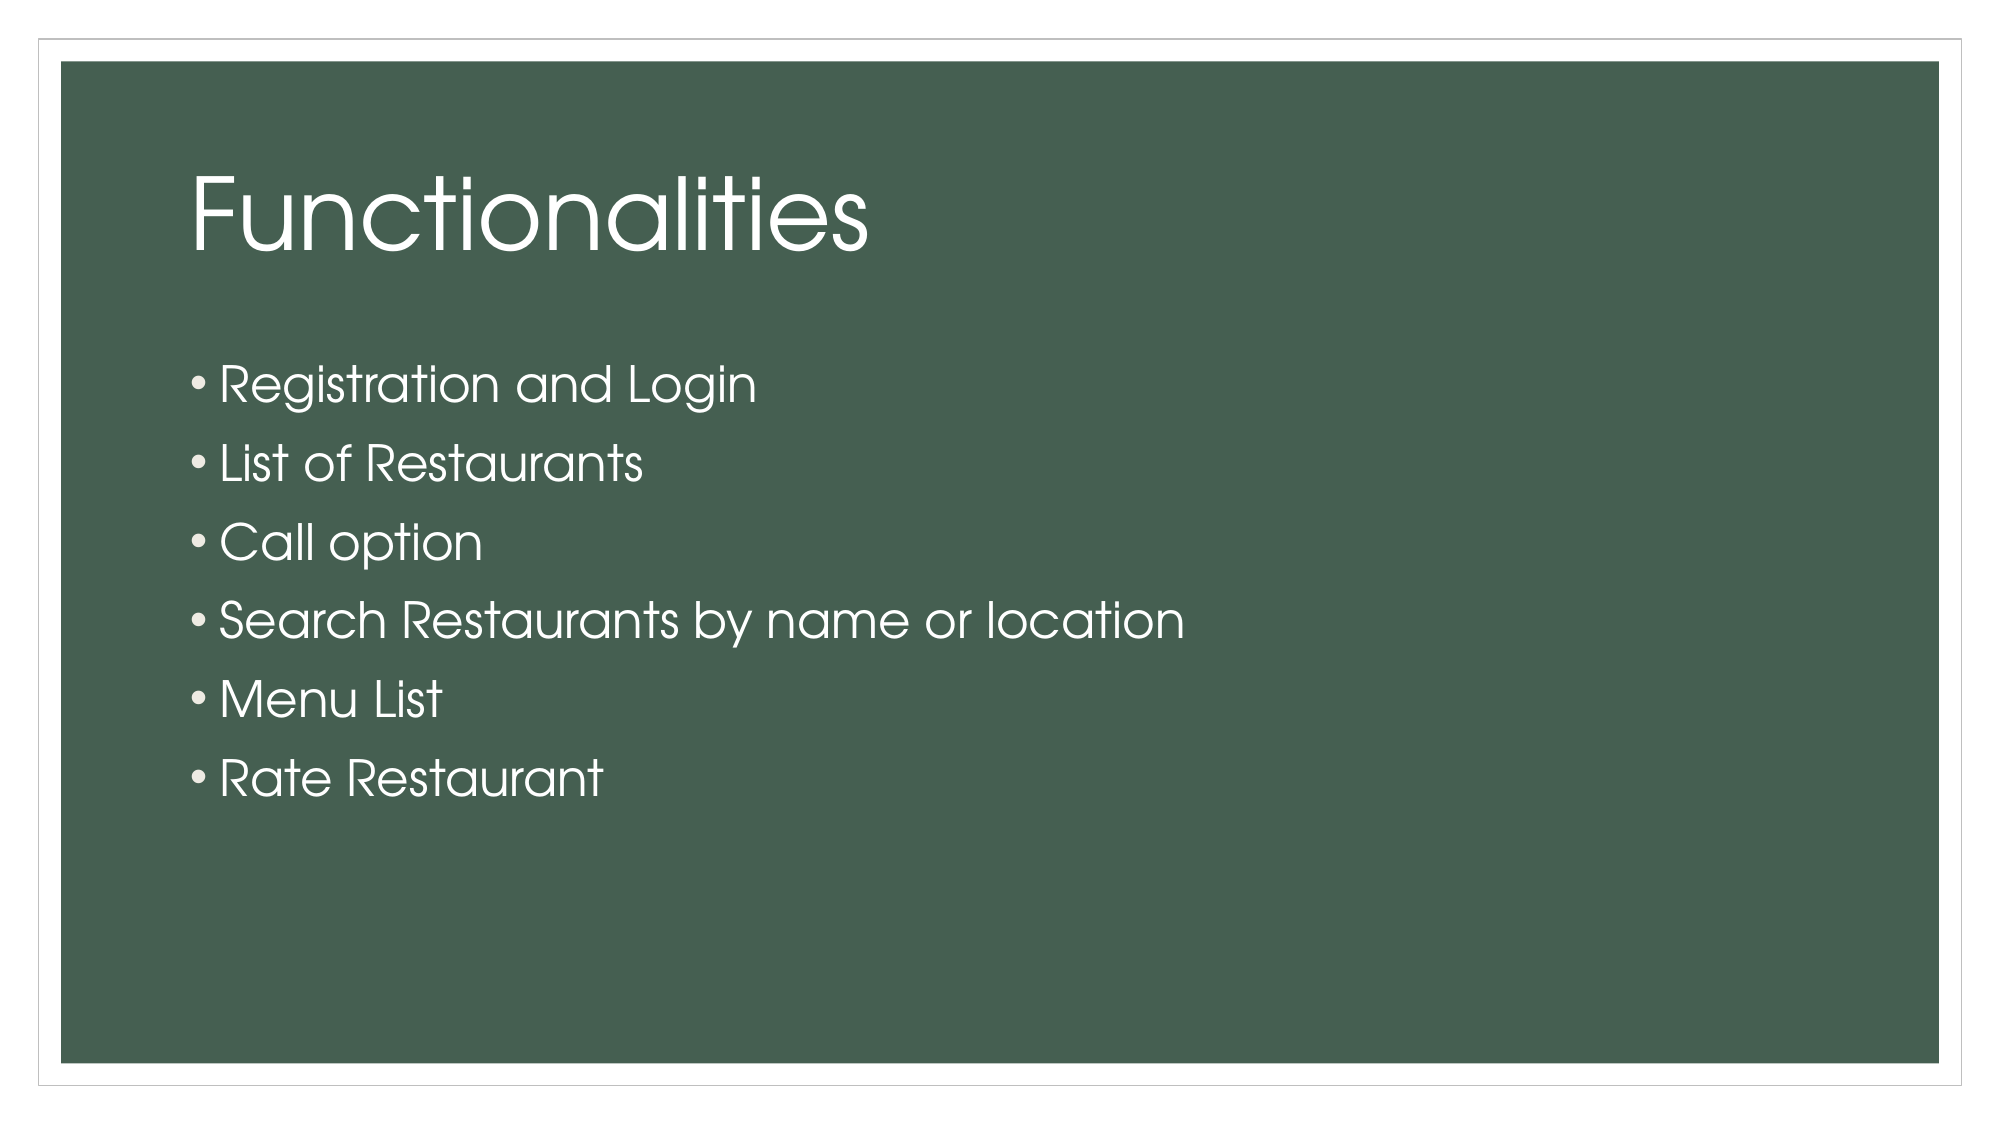

# Functionalities
Registration and Login
List of Restaurants
Call option
Search Restaurants by name or location
Menu List
Rate Restaurant